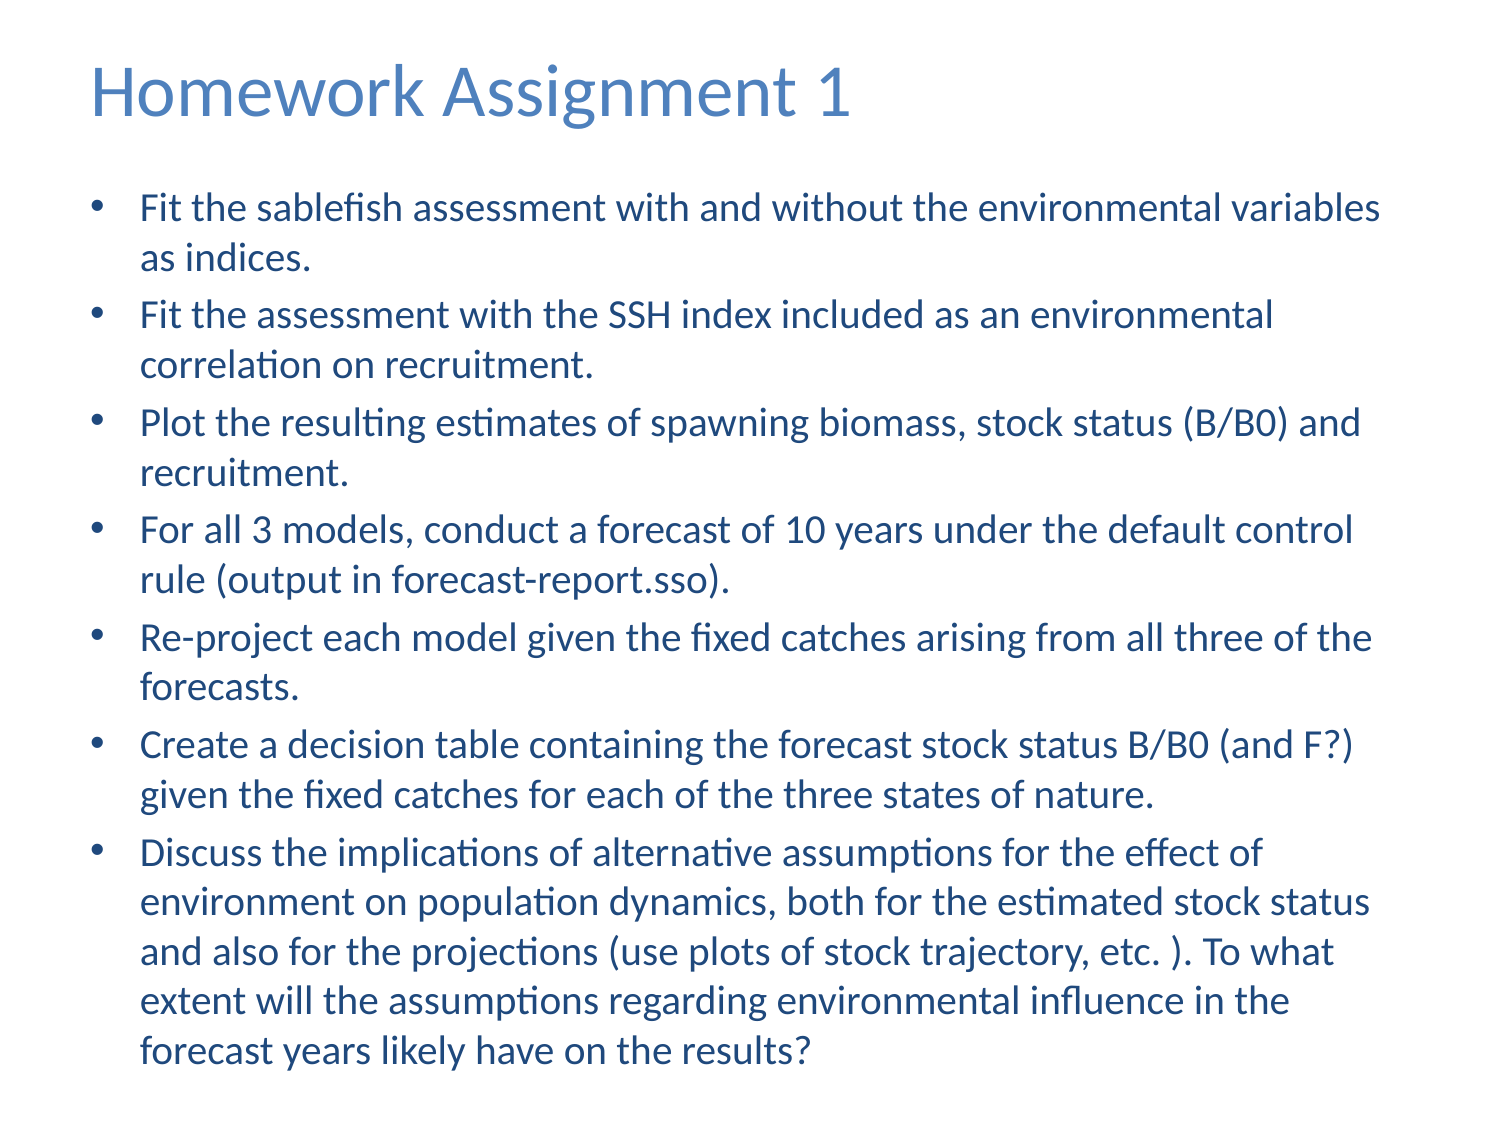

# Homework Assignment 1
Fit the sablefish assessment with and without the environmental variables as indices.
Fit the assessment with the SSH index included as an environmental correlation on recruitment.
Plot the resulting estimates of spawning biomass, stock status (B/B0) and recruitment.
For all 3 models, conduct a forecast of 10 years under the default control rule (output in forecast-report.sso).
Re-project each model given the fixed catches arising from all three of the forecasts.
Create a decision table containing the forecast stock status B/B0 (and F?) given the fixed catches for each of the three states of nature.
Discuss the implications of alternative assumptions for the effect of environment on population dynamics, both for the estimated stock status and also for the projections (use plots of stock trajectory, etc. ). To what extent will the assumptions regarding environmental influence in the forecast years likely have on the results?